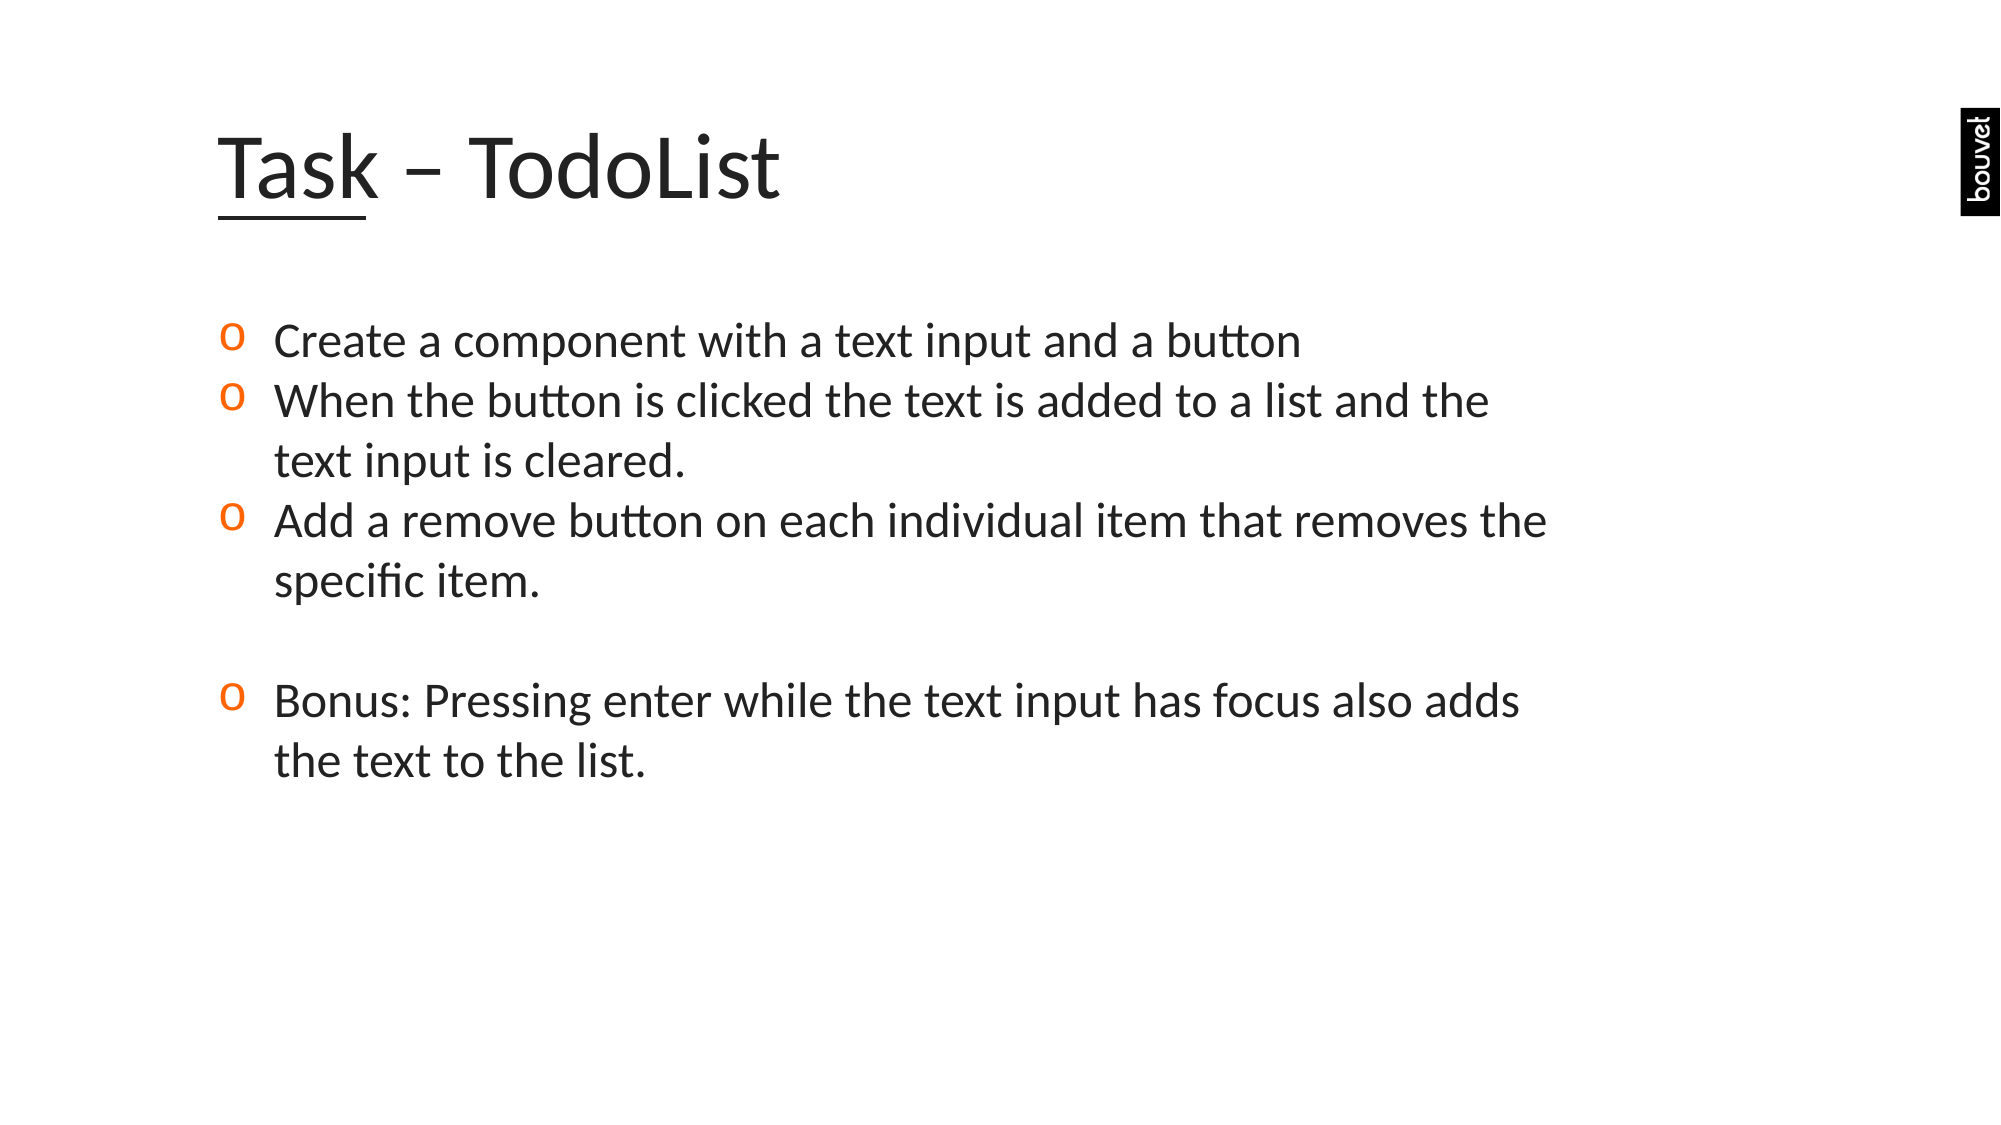

# Task – TodoList
Create a component with a text input and a button
When the button is clicked the text is added to a list and the text input is cleared.
Add a remove button on each individual item that removes the specific item.

Bonus: Pressing enter while the text input has focus also adds the text to the list.